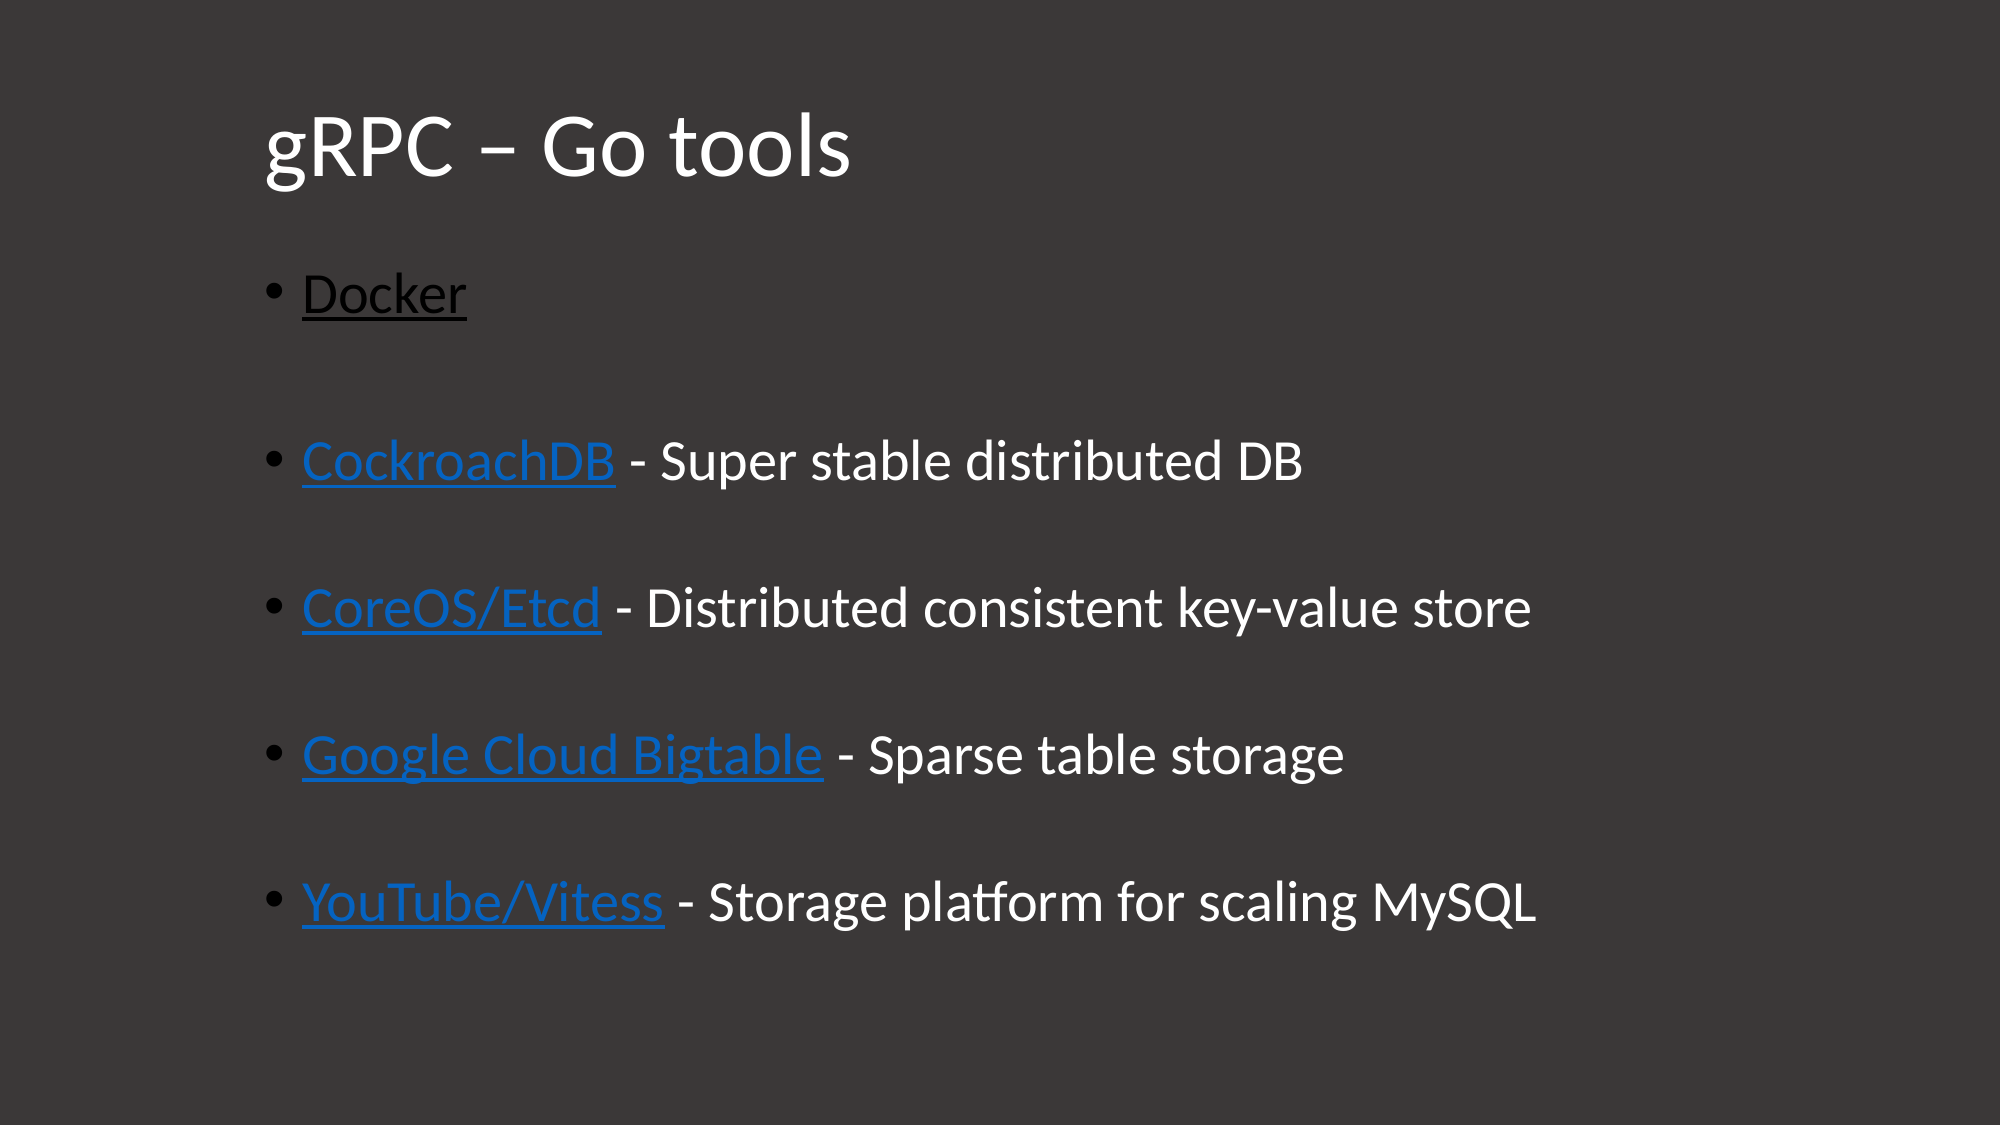

# gRPC – Go tools
Docker

CockroachDB - Super stable distributed DB
CoreOS/Etcd - Distributed consistent key-value store
Google Cloud Bigtable - Sparse table storage
YouTube/Vitess - Storage platform for scaling MySQL